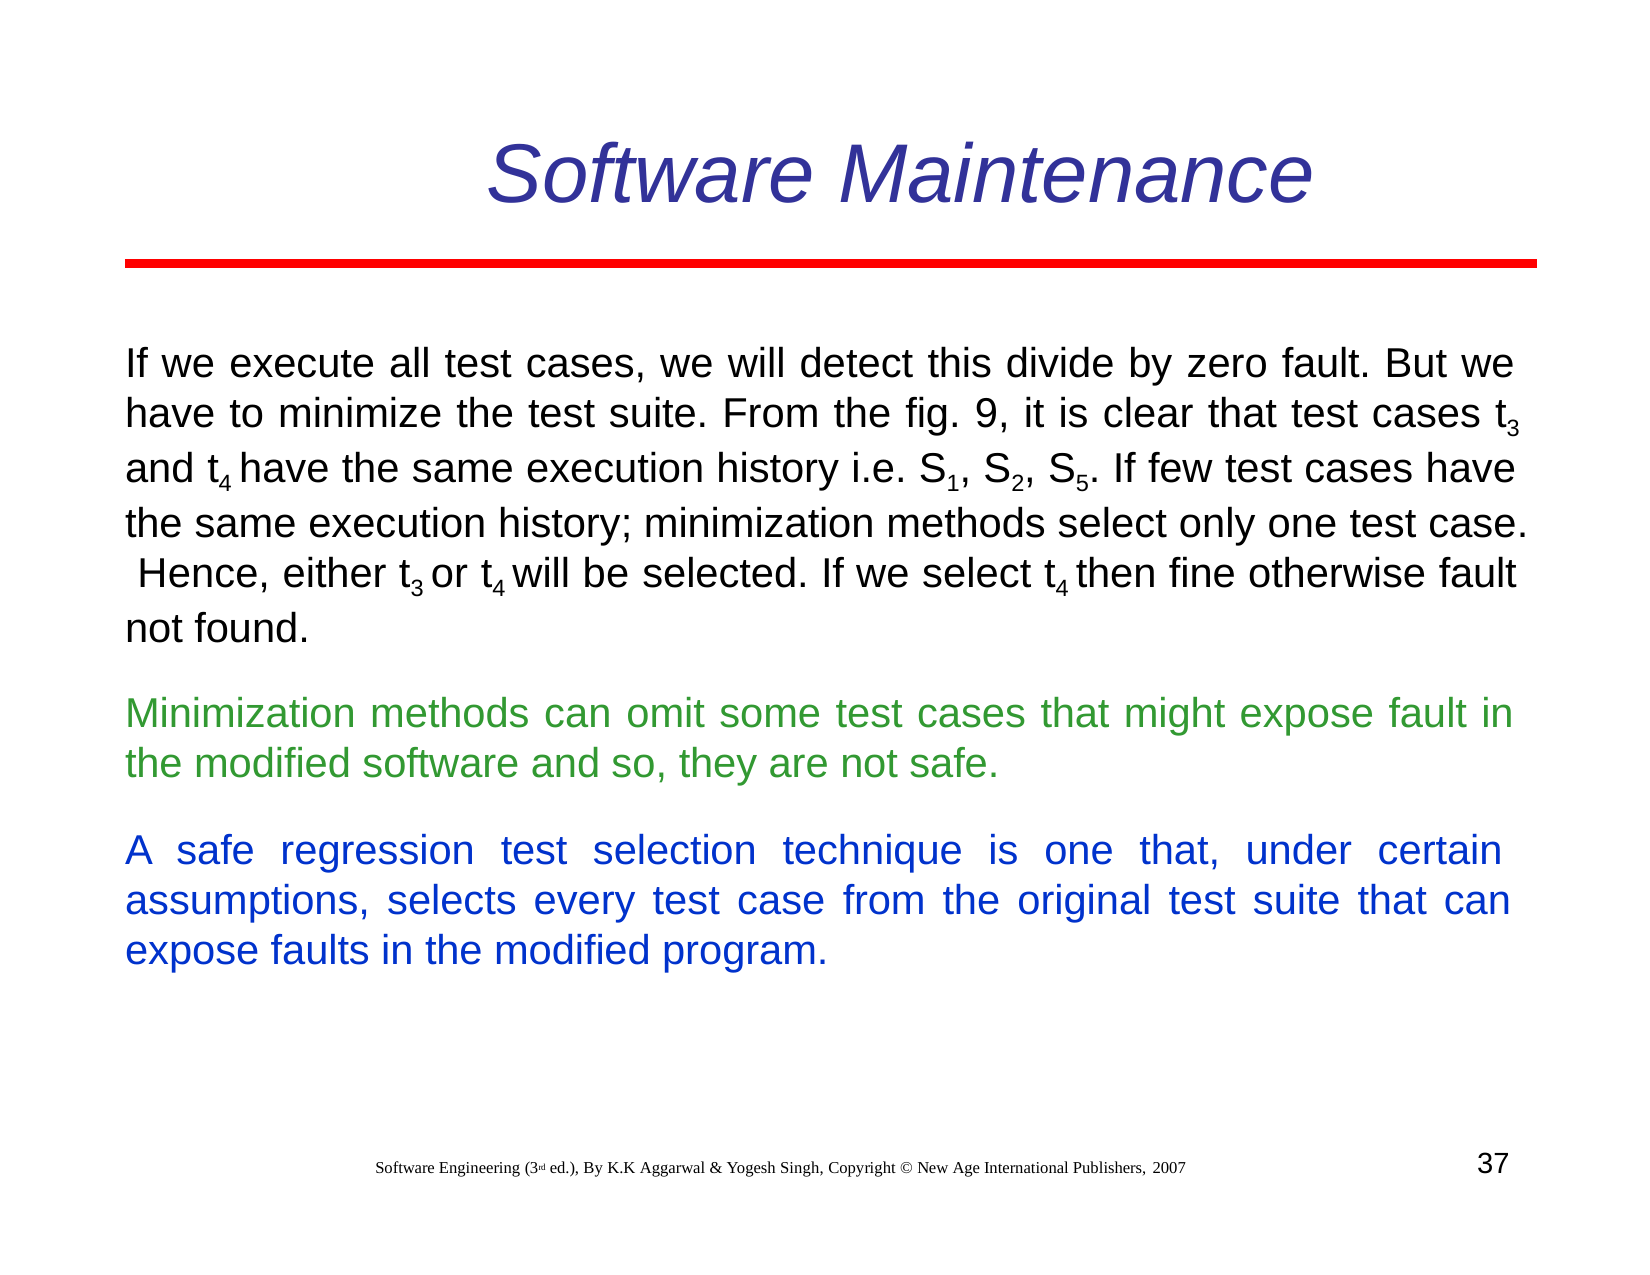

# Software Maintenance

If we execute all test cases, we will detect this divide by zero fault. But we  have to minimize the test suite. From the fig. 9, it is clear that test cases t3  and t4 have the same execution history i.e. S1, S2, S5. If few test cases have  the same execution history; minimization methods select only one test case.  Hence, either t3 or t4 will be selected. If we select t4 then fine otherwise fault  not found.
Minimization methods can omit some test cases that might expose fault in  the modified software and so, they are not safe.
A safe regression test selection technique is one that, under certain  assumptions, selects every test case from the original test suite that can  expose faults in the modified program.
37
Software Engineering (3rd  ed.), By K.K Aggarwal & Yogesh Singh, Copyright © New Age International Publishers, 2007